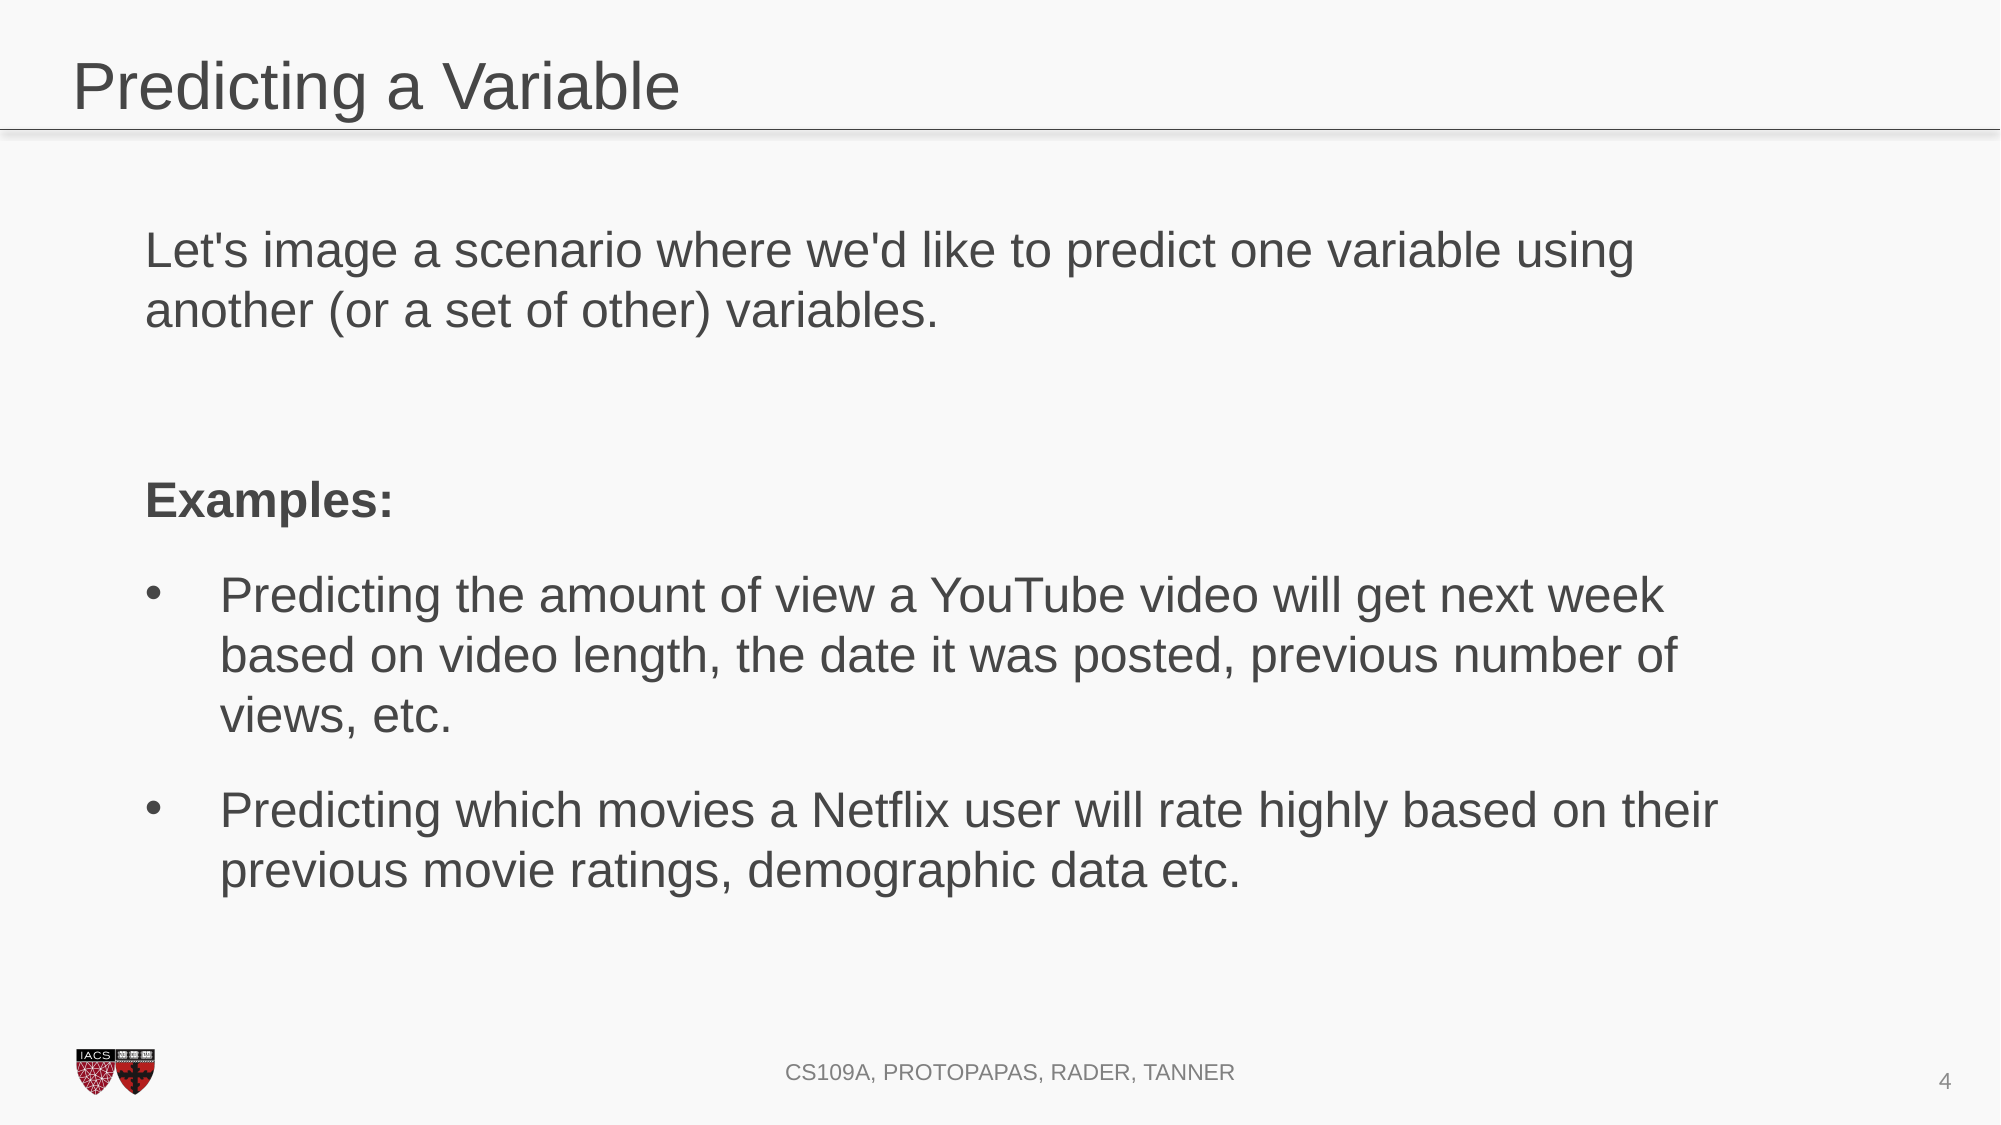

# Predicting a Variable
Let's image a scenario where we'd like to predict one variable using another (or a set of other) variables.

Examples:
Predicting the amount of view a YouTube video will get next week based on video length, the date it was posted, previous number of views, etc.
Predicting which movies a Netflix user will rate highly based on their previous movie ratings, demographic data etc.
4